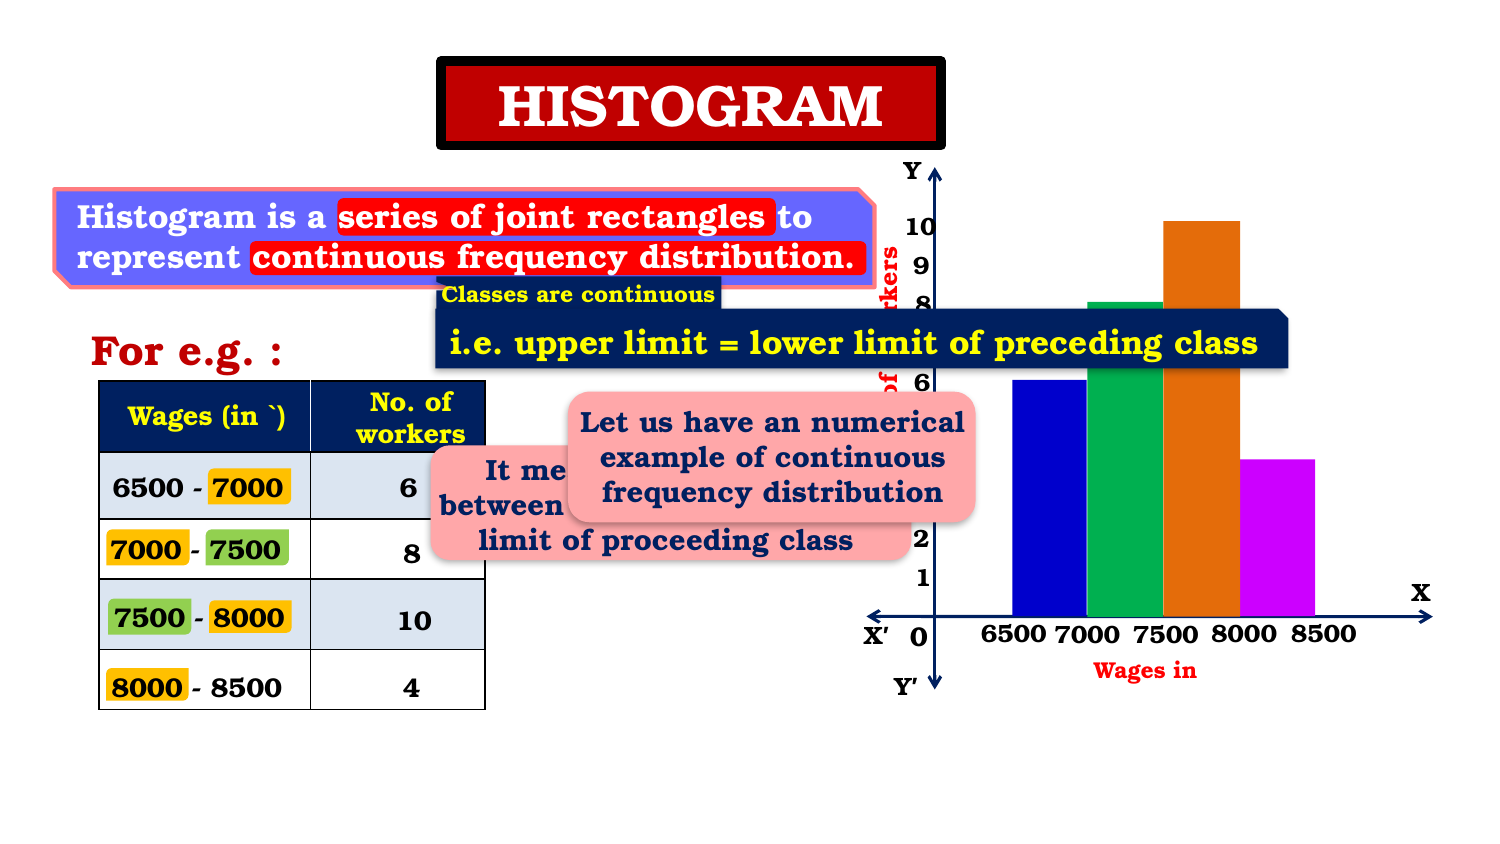

HISTOGRAM
Y
10

9
8

7
No.  of   workers
6

5
4

3
2
1
X
8000
8500
6500
7500
7000
X′
0
Wages in
Y′
Histogram is a series of joint rectangles to
represent continuous frequency distribution.

Classes are continuous

i.e. upper limit = lower limit of preceding class

For e.g. :
No. of workers
|  |  |
| --- | --- |
|  |  |
|  |  |
|  |  |
|  |  |
Let us have an numerical example of continuous frequency distribution

Wages (in `)

It means there is no gap between upper limit and lower limit of proceeding class

6500 - 7000
6

7000 - 7500

8
7500 - 8000
10

8000 - 8500
4